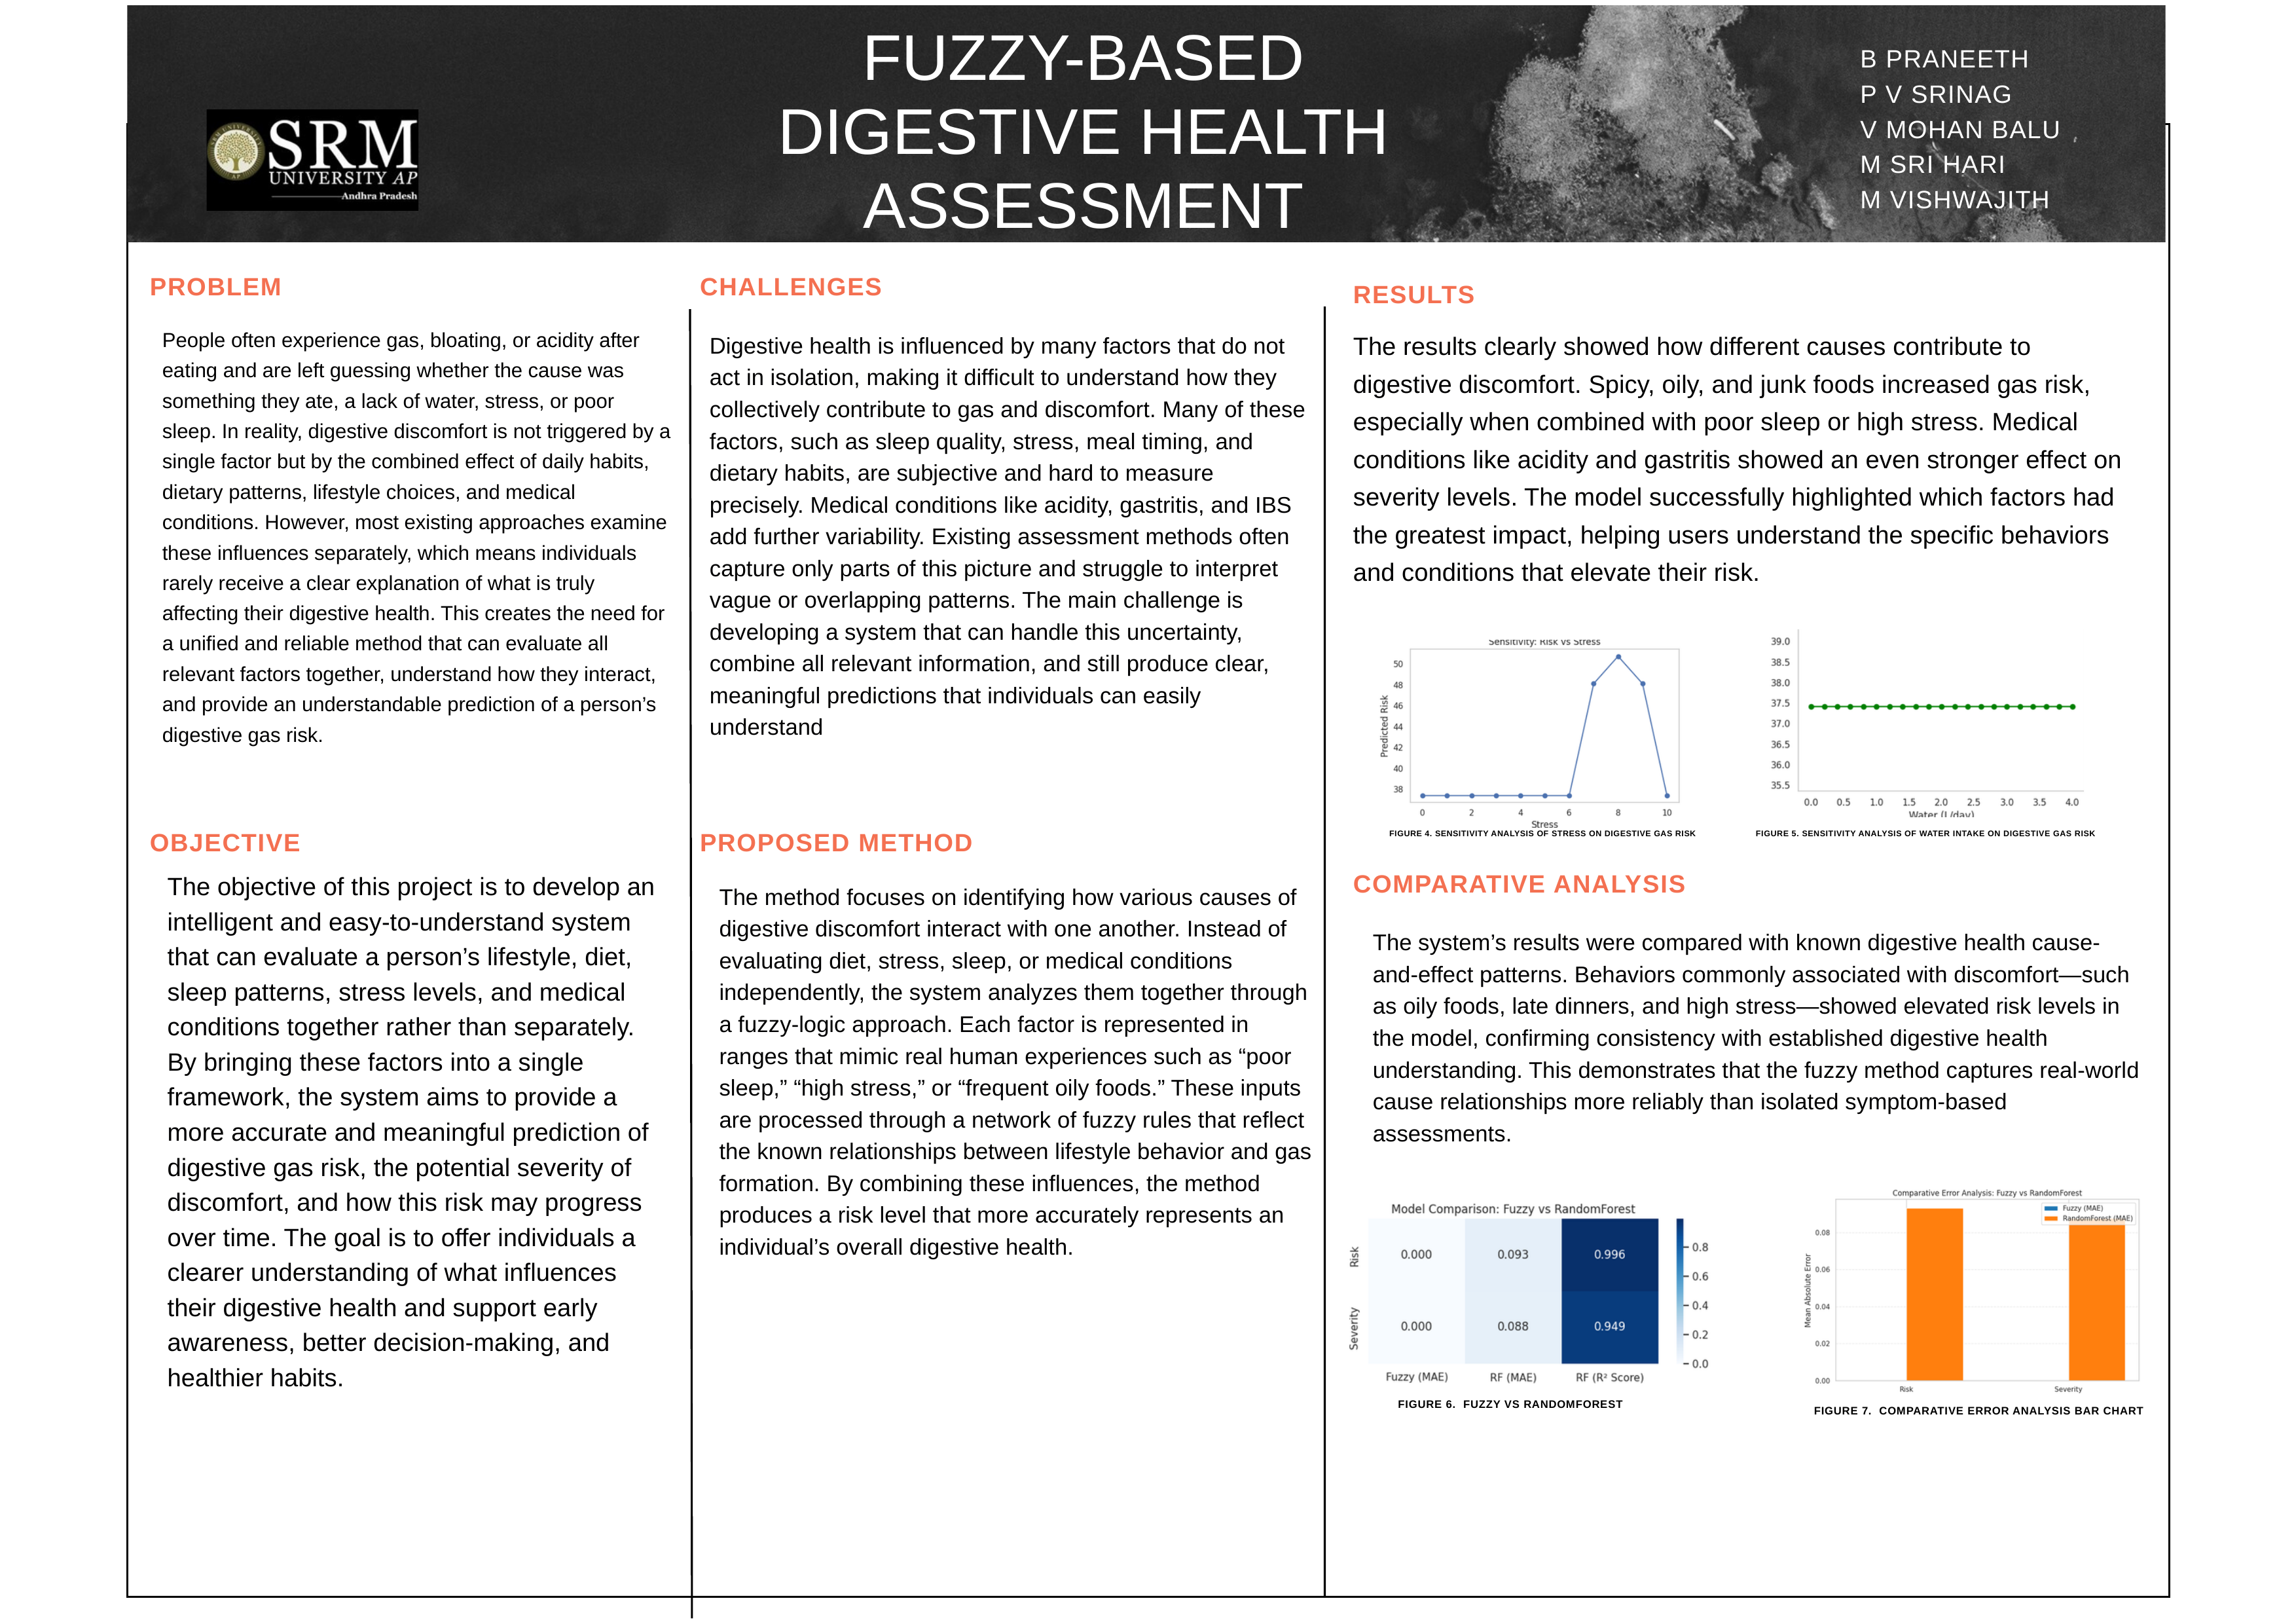

FUZZY-BASED DIGESTIVE HEALTH ASSESSMENT
B PRANEETH
P V SRINAG
V MOHAN BALU
M SRI HARI
M VISHWAJITH

PROBLEM
CHALLENGES
RESULTS

People often experience gas, bloating, or acidity after eating and are left guessing whether the cause was something they ate, a lack of water, stress, or poor sleep. In reality, digestive discomfort is not triggered by a single factor but by the combined effect of daily habits, dietary patterns, lifestyle choices, and medical conditions. However, most existing approaches examine these influences separately, which means individuals rarely receive a clear explanation of what is truly affecting their digestive health. This creates the need for a unified and reliable method that can evaluate all relevant factors together, understand how they interact, and provide an understandable prediction of a person’s digestive gas risk.
The results clearly showed how different causes contribute to digestive discomfort. Spicy, oily, and junk foods increased gas risk, especially when combined with poor sleep or high stress. Medical conditions like acidity and gastritis showed an even stronger effect on severity levels. The model successfully highlighted which factors had the greatest impact, helping users understand the specific behaviors and conditions that elevate their risk.
Digestive health is influenced by many factors that do not act in isolation, making it difficult to understand how they collectively contribute to gas and discomfort. Many of these factors, such as sleep quality, stress, meal timing, and dietary habits, are subjective and hard to measure precisely. Medical conditions like acidity, gastritis, and IBS add further variability. Existing assessment methods often capture only parts of this picture and struggle to interpret vague or overlapping patterns. The main challenge is developing a system that can handle this uncertainty, combine all relevant information, and still produce clear, meaningful predictions that individuals can easily understand

OBJECTIVE
PROPOSED METHOD
FIGURE 4. SENSITIVITY ANALYSIS OF STRESS ON DIGESTIVE GAS RISK
FIGURE 5. SENSITIVITY ANALYSIS OF WATER INTAKE ON DIGESTIVE GAS RISK
COMPARATIVE ANALYSIS
The objective of this project is to develop an intelligent and easy-to-understand system that can evaluate a person’s lifestyle, diet, sleep patterns, stress levels, and medical conditions together rather than separately. By bringing these factors into a single framework, the system aims to provide a more accurate and meaningful prediction of digestive gas risk, the potential severity of discomfort, and how this risk may progress over time. The goal is to offer individuals a clearer understanding of what influences their digestive health and support early awareness, better decision-making, and healthier habits.
The method focuses on identifying how various causes of digestive discomfort interact with one another. Instead of evaluating diet, stress, sleep, or medical conditions independently, the system analyzes them together through a fuzzy-logic approach. Each factor is represented in ranges that mimic real human experiences such as “poor sleep,” “high stress,” or “frequent oily foods.” These inputs are processed through a network of fuzzy rules that reflect the known relationships between lifestyle behavior and gas formation. By combining these influences, the method produces a risk level that more accurately represents an individual’s overall digestive health.
The system’s results were compared with known digestive health cause-and-effect patterns. Behaviors commonly associated with discomfort—such as oily foods, late dinners, and high stress—showed elevated risk levels in the model, confirming consistency with established digestive health understanding. This demonstrates that the fuzzy method captures real-world cause relationships more reliably than isolated symptom-based assessments.

FIGURE 6.  FUZZY VS RANDOMFOREST
FIGURE 7.  COMPARATIVE ERROR ANALYSIS BAR CHART